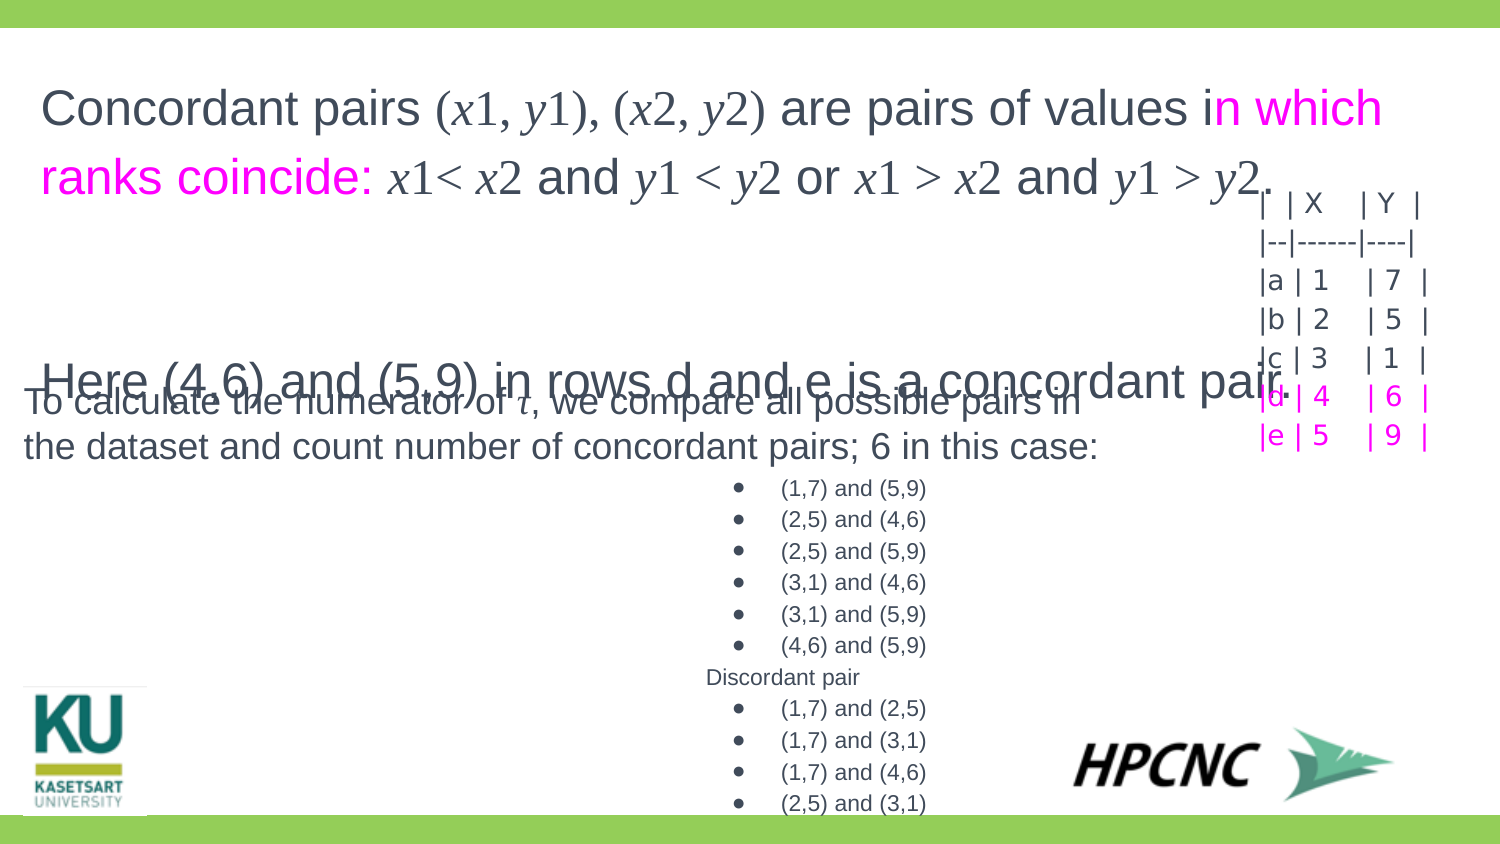

Concordant pairs (x1, y1), (x2, y2) are pairs of values in which ranks coincide: x1< x2 and y1 < y2 or x1 > x2 and y1 > y2.

Here (4,6) and (5,9) in rows d and e is a concordant pair.
#
|  | X    | Y  | |--|------|----| |a | 1    | 7  | |b | 2    | 5  | |c | 3    | 1  | |d | 4    | 6  | |e | 5    | 9  |
To calculate the numerator of τ, we compare all possible pairs in the dataset and count number of concordant pairs; 6 in this case:
(1,7) and (5,9)
(2,5) and (4,6)
(2,5) and (5,9)
(3,1) and (4,6)
(3,1) and (5,9)
(4,6) and (5,9)
Discordant pair
(1,7) and (2,5)
(1,7) and (3,1)
(1,7) and (4,6)
(2,5) and (3,1)